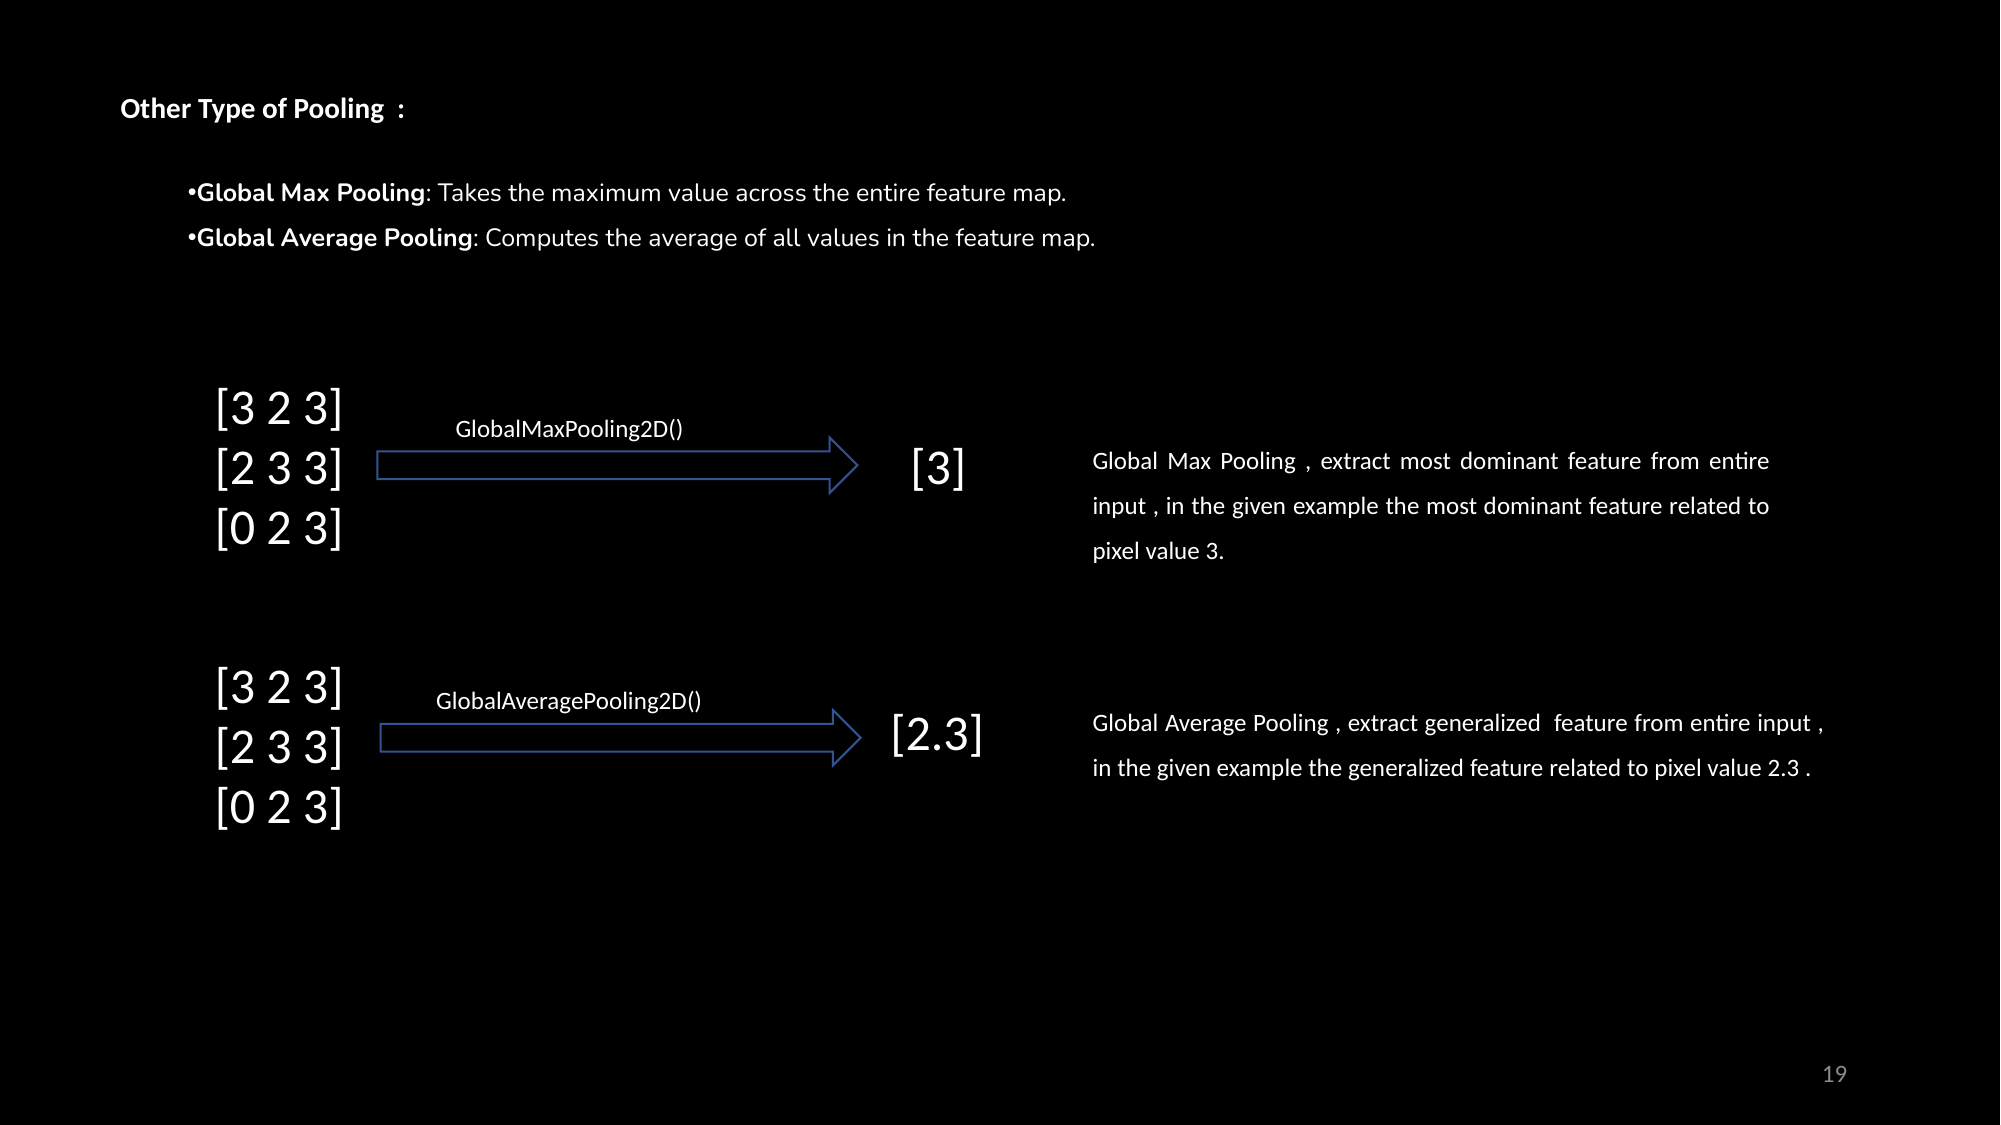

Other Type of Pooling  :
Global Max Pooling: Takes the maximum value across the entire feature map.
Global Average Pooling: Computes the average of all values in the feature map.
[3 2 3]
[2 3 3]
[0 2 3]
GlobalMaxPooling2D()
Global Max Pooling , extract most dominant feature from entire input , in the given example the most dominant feature related to pixel value 3.
[3]

[3 2 3]
[2 3 3]
[0 2 3]
GlobalAveragePooling2D()
Global Average Pooling , extract generalized  feature from entire input , in the given example the generalized feature related to pixel value 2.3 .
[2.3]

19